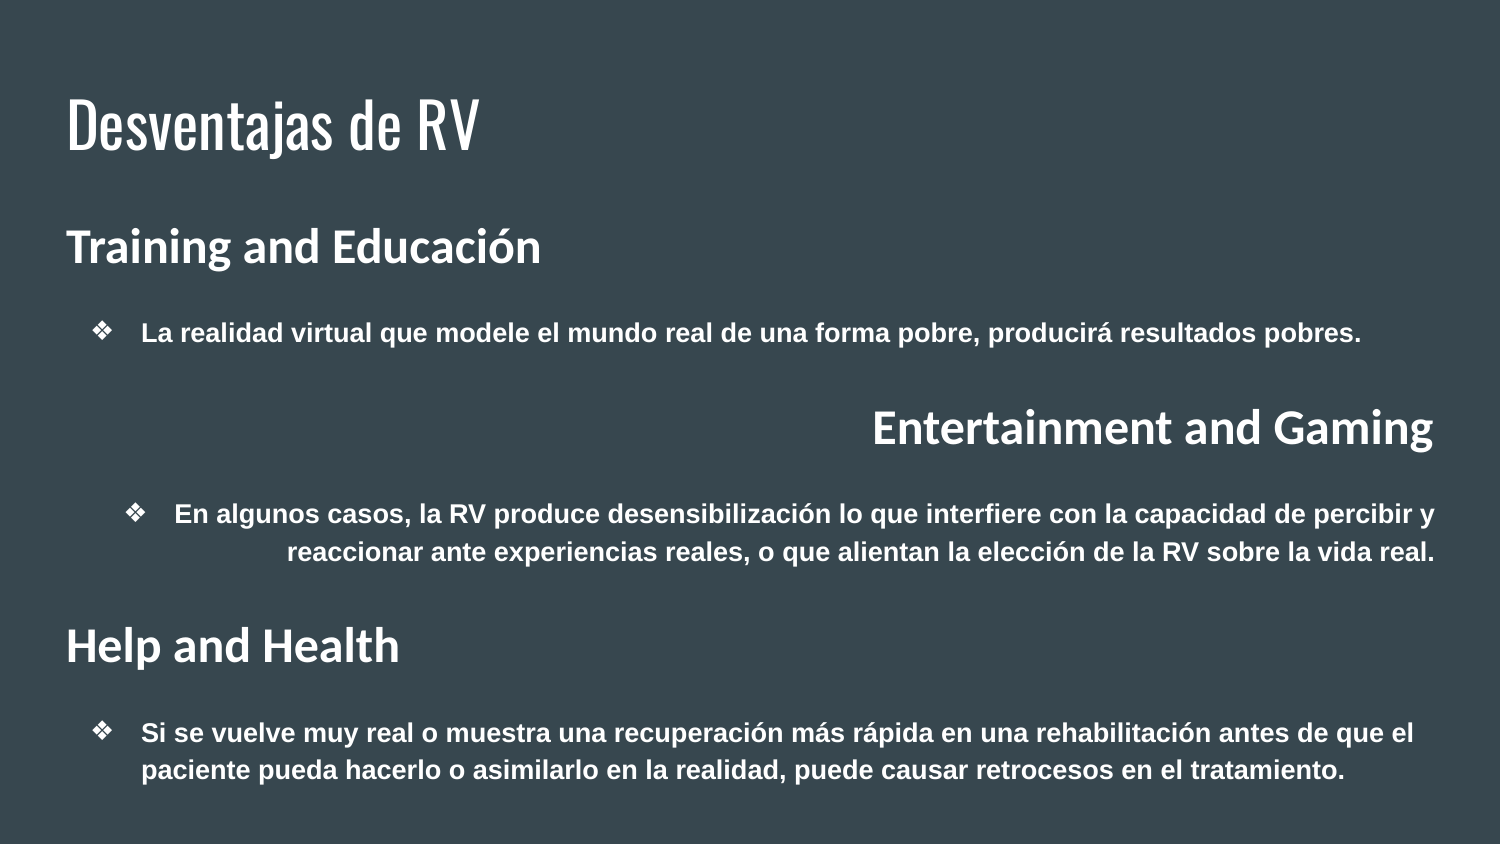

# Desventajas de RV
Training and Educación
La realidad virtual que modele el mundo real de una forma pobre, producirá resultados pobres.
Entertainment and Gaming
En algunos casos, la RV produce desensibilización lo que interfiere con la capacidad de percibir y reaccionar ante experiencias reales, o que alientan la elección de la RV sobre la vida real.
Help and Health
Si se vuelve muy real o muestra una recuperación más rápida en una rehabilitación antes de que el paciente pueda hacerlo o asimilarlo en la realidad, puede causar retrocesos en el tratamiento.